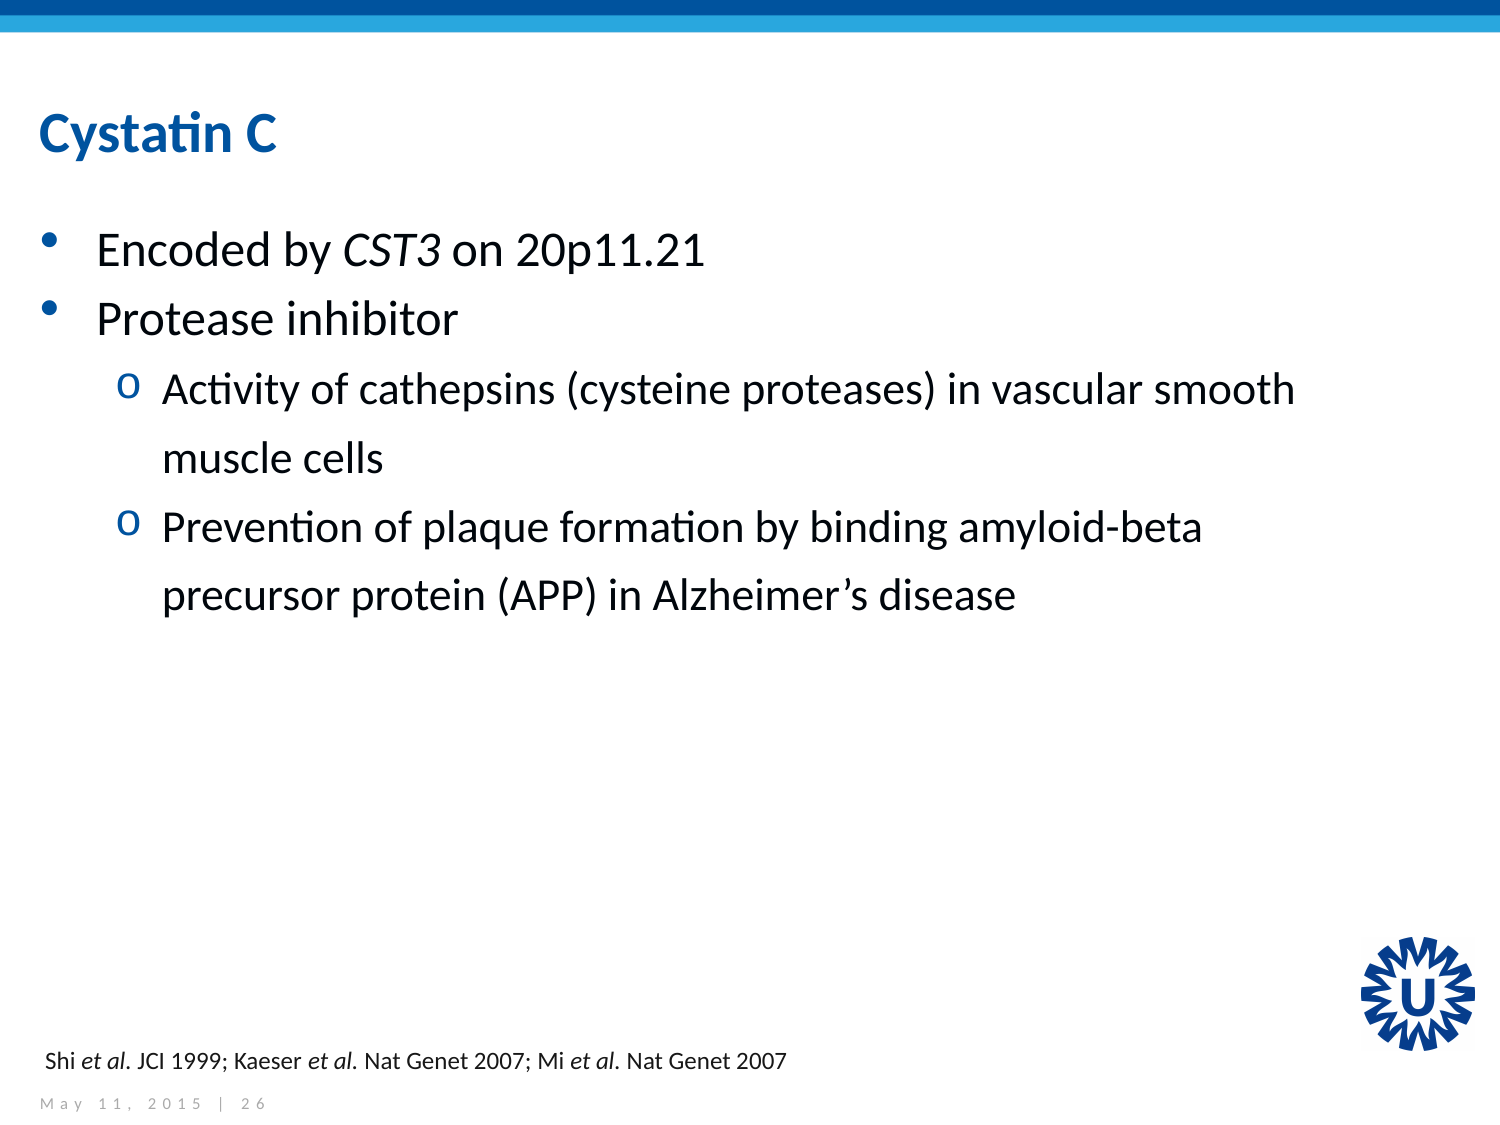

# Cystatin C
Encoded by CST3 on 20p11.21
Protease inhibitor
Activity of cathepsins (cysteine proteases) in vascular smooth muscle cells
Prevention of plaque formation by binding amyloid-beta precursor protein (APP) in Alzheimer’s disease

Shi et al. JCI 1999; Kaeser et al. Nat Genet 2007; Mi et al. Nat Genet 2007
May 11, 2015 | 26